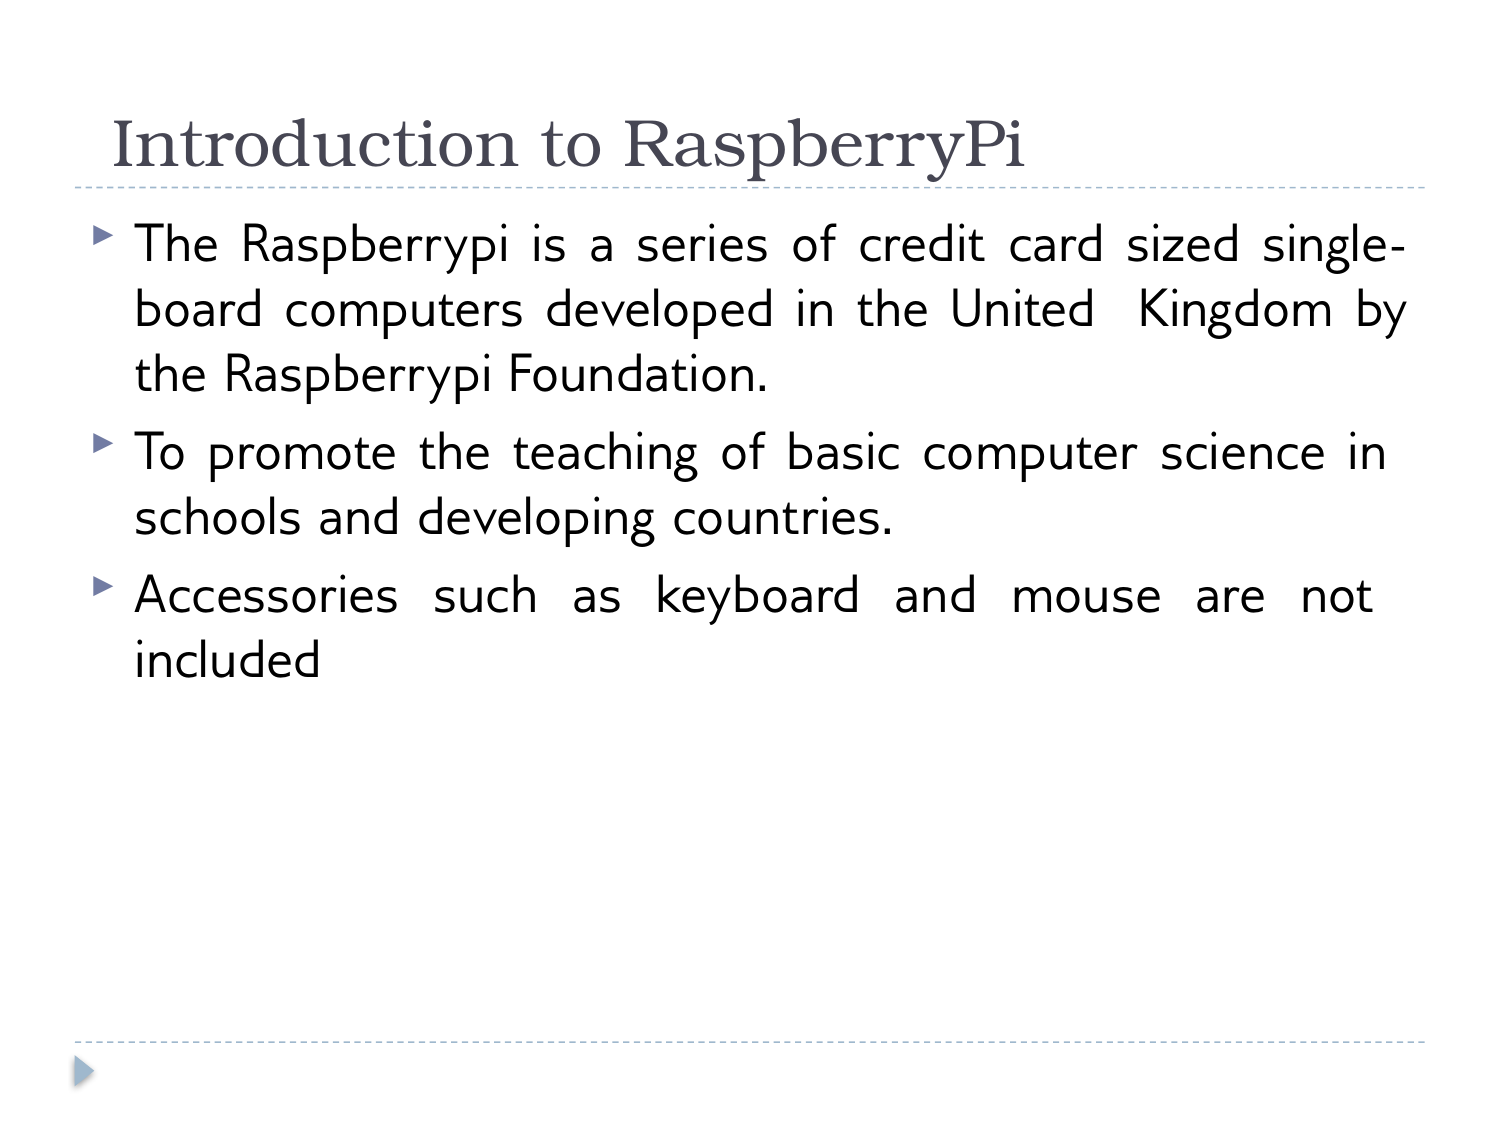

# Introduction to RaspberryPi
The Raspberrypi is a series of credit card sized single-board computers developed in the United  Kingdom by the Raspberrypi Foundation.
To promote the teaching of basic computer science in  schools and developing countries.
Accessories such as keyboard and mouse are not  included